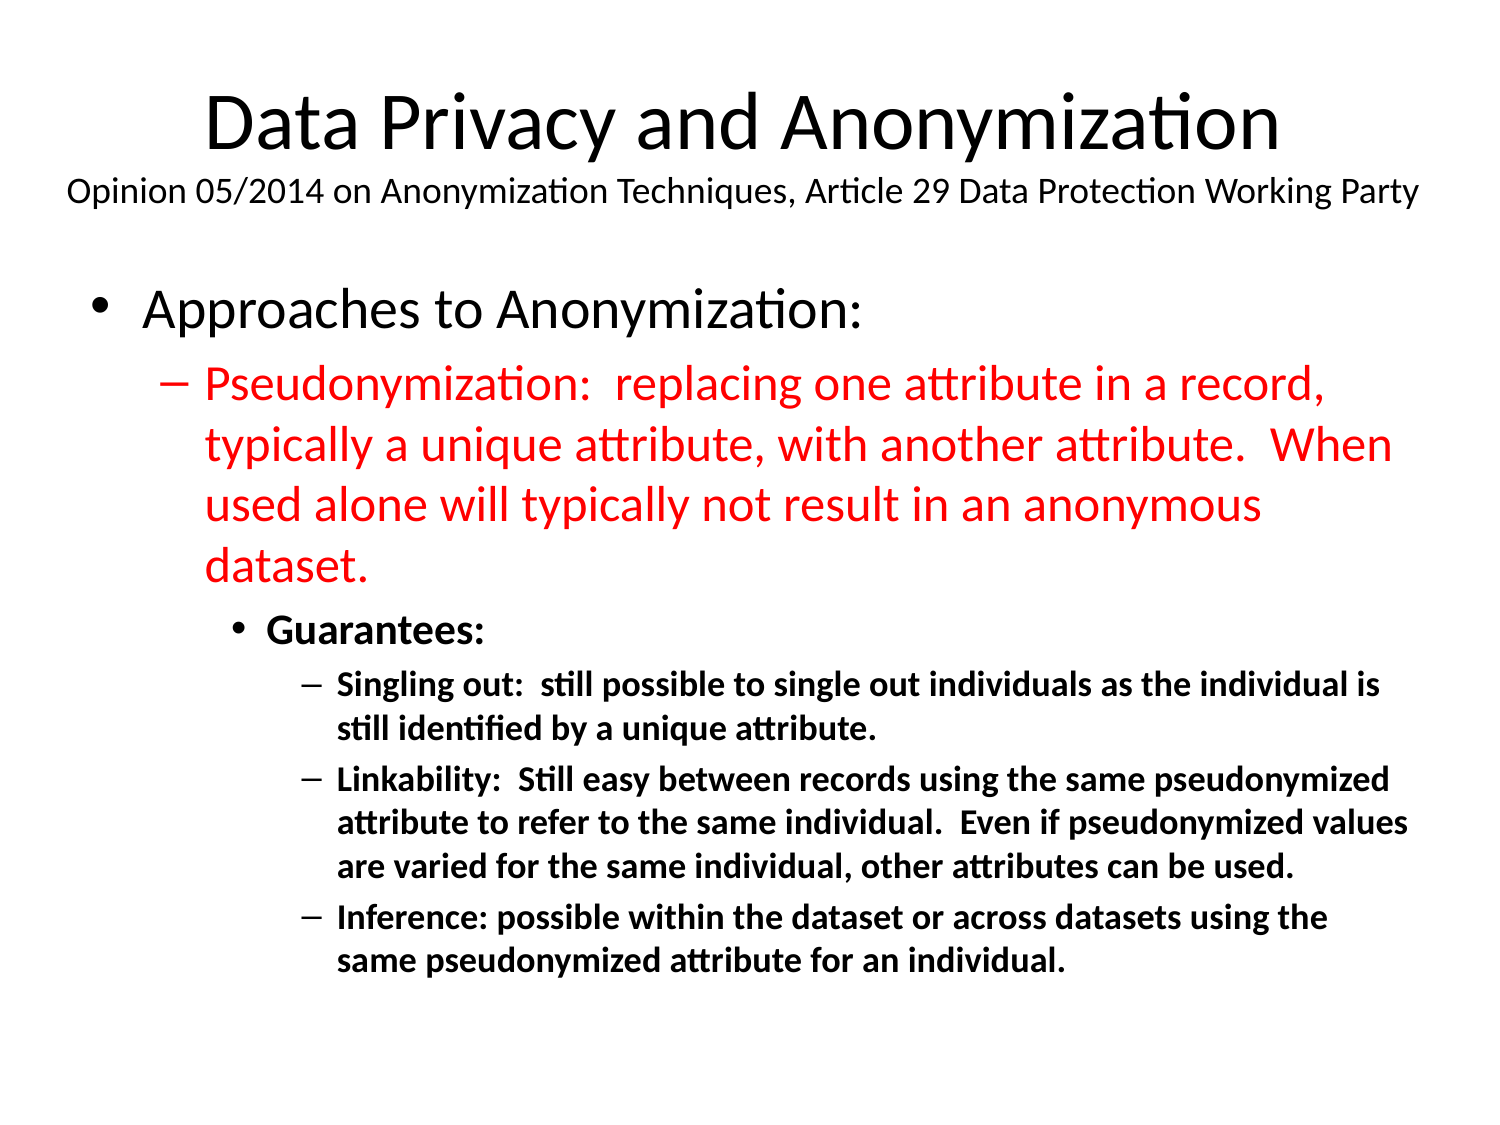

# Data Privacy and Anonymization Opinion 05/2014 on Anonymization Techniques, Article 29 Data Protection Working Party
Approaches to Anonymization:
Pseudonymization:  replacing one attribute in a record, typically a unique attribute, with another attribute.  When used alone will typically not result in an anonymous dataset.
Guarantees:
Singling out:  still possible to single out individuals as the individual is still identified by a unique attribute.
Linkability:  Still easy between records using the same pseudonymized attribute to refer to the same individual.  Even if pseudonymized values are varied for the same individual, other attributes can be used.
Inference: possible within the dataset or across datasets using the same pseudonymized attribute for an individual.